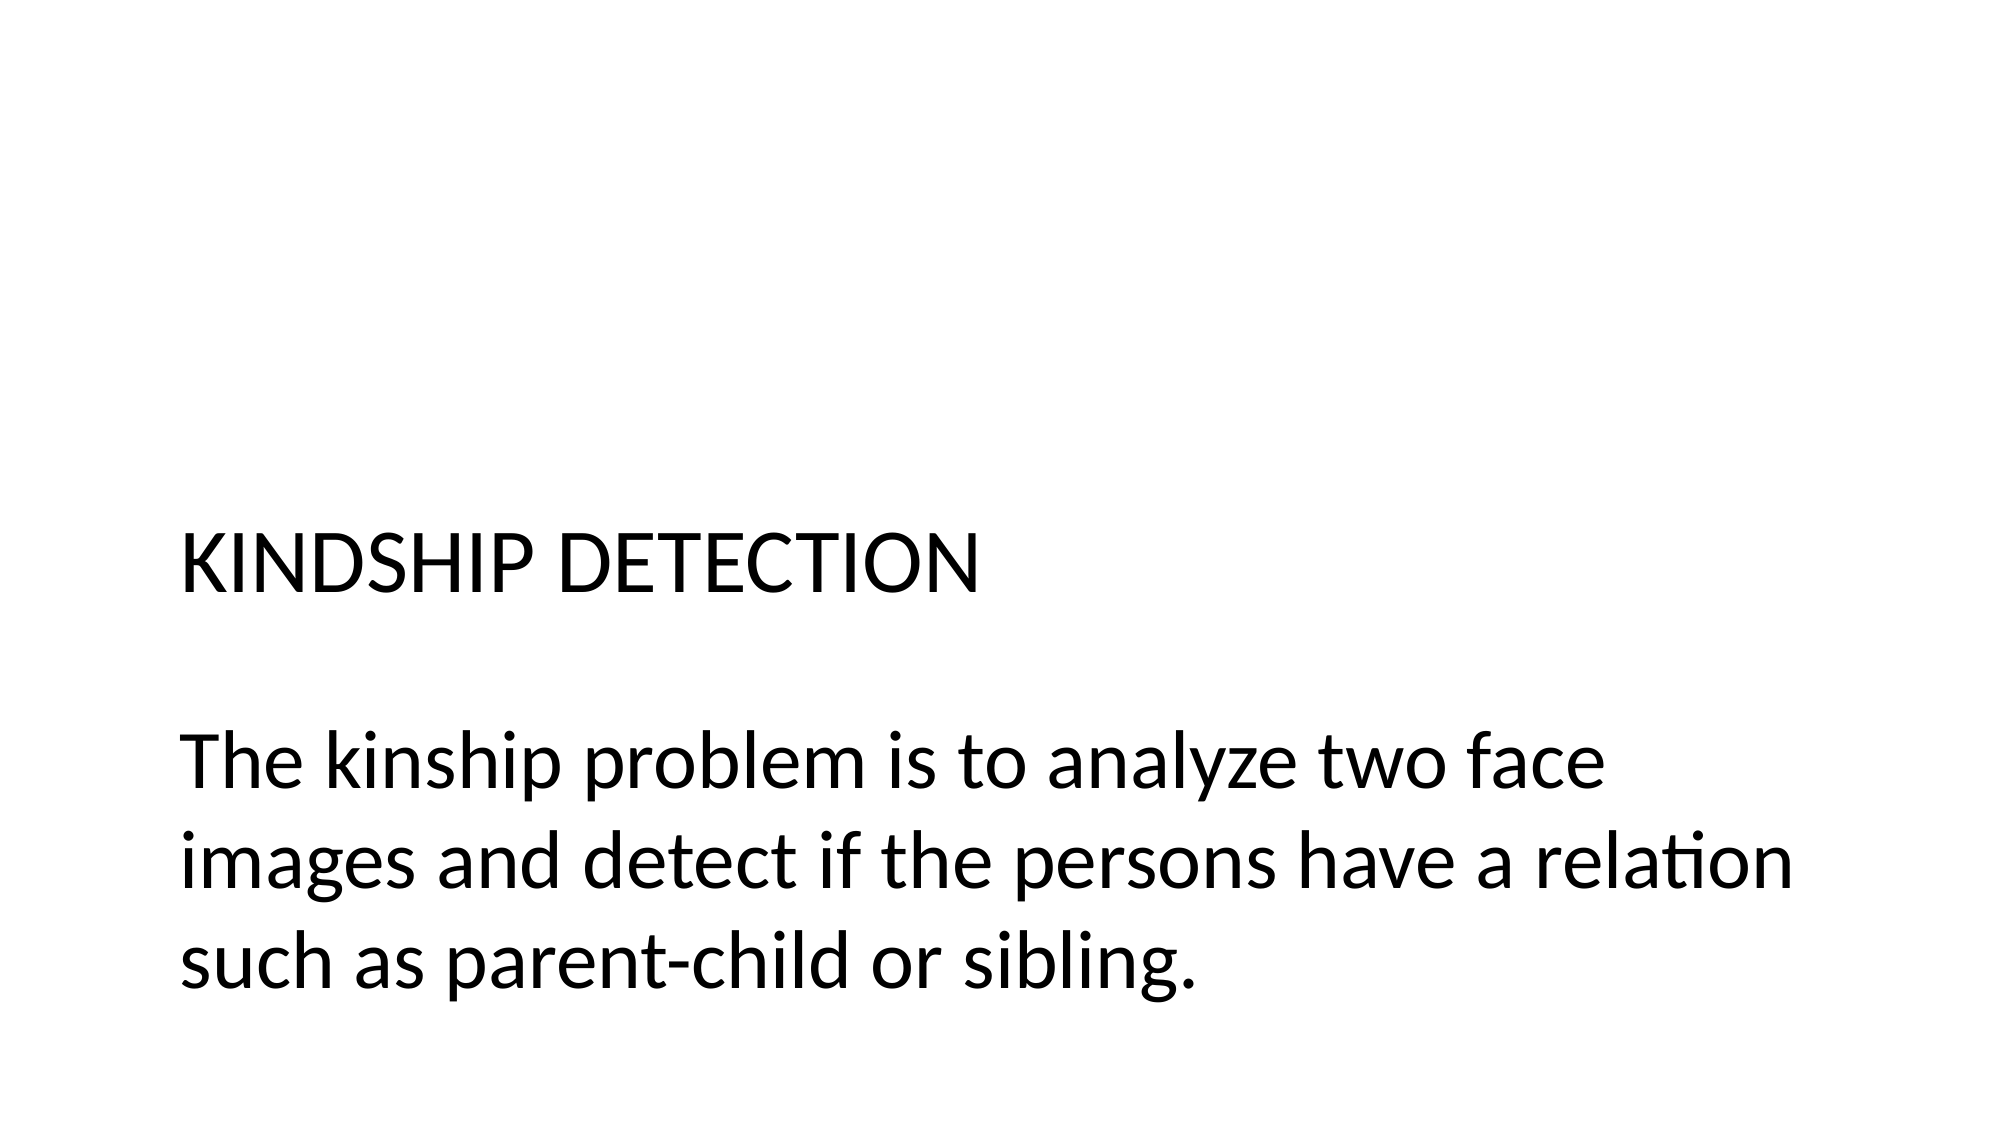

# KINDSHIP DETECTION
The kinship problem is to analyze two face images and detect if the persons have a relation such as parent-child or sibling.